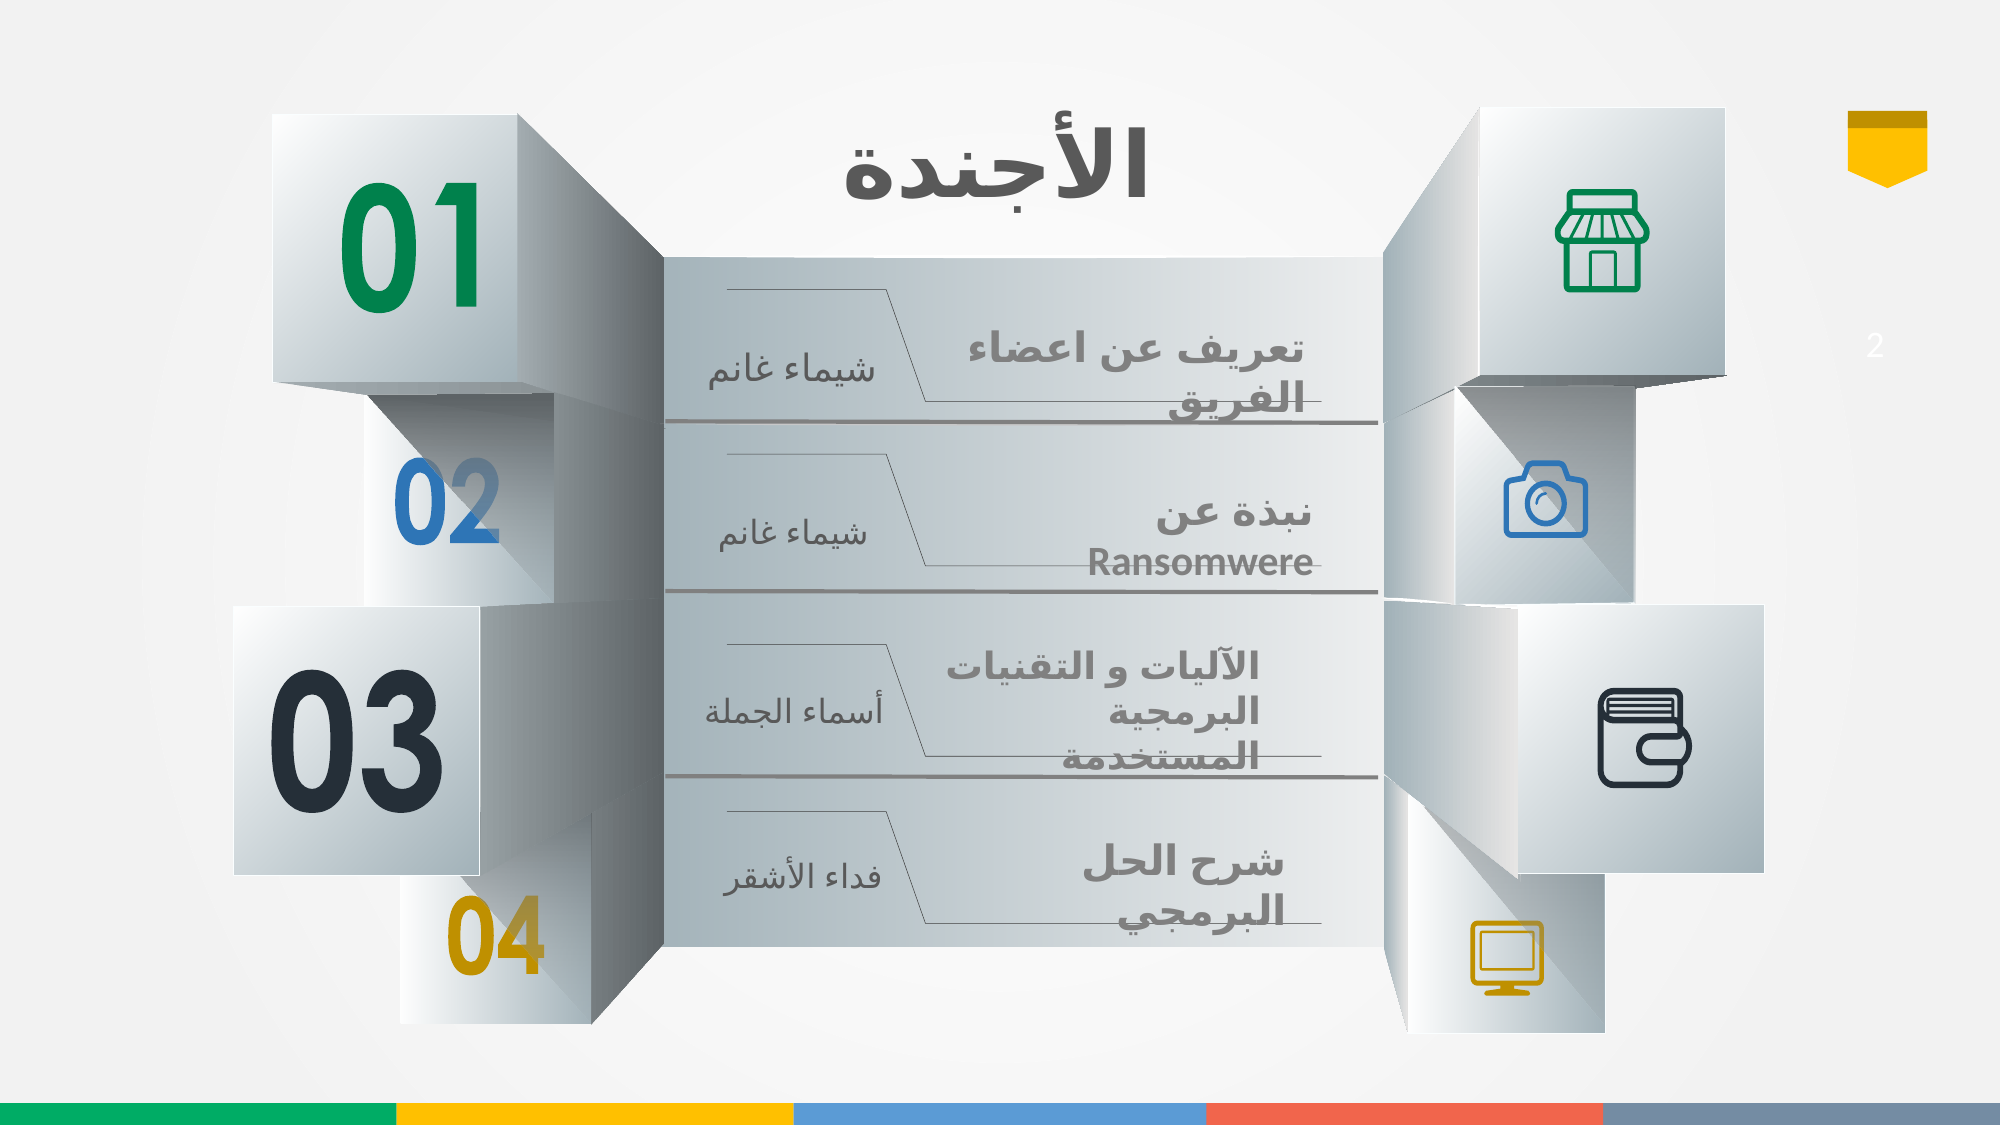

# الأجندة
2
تعريف عن اعضاء الفريق
شيماء غانم
نبذة عن Ransomwere
شيماء غانم
الآليات و التقنيات البرمجية المستخدمة
أسماء الجملة
شرح الحل البرمجي
فداء الأشقر